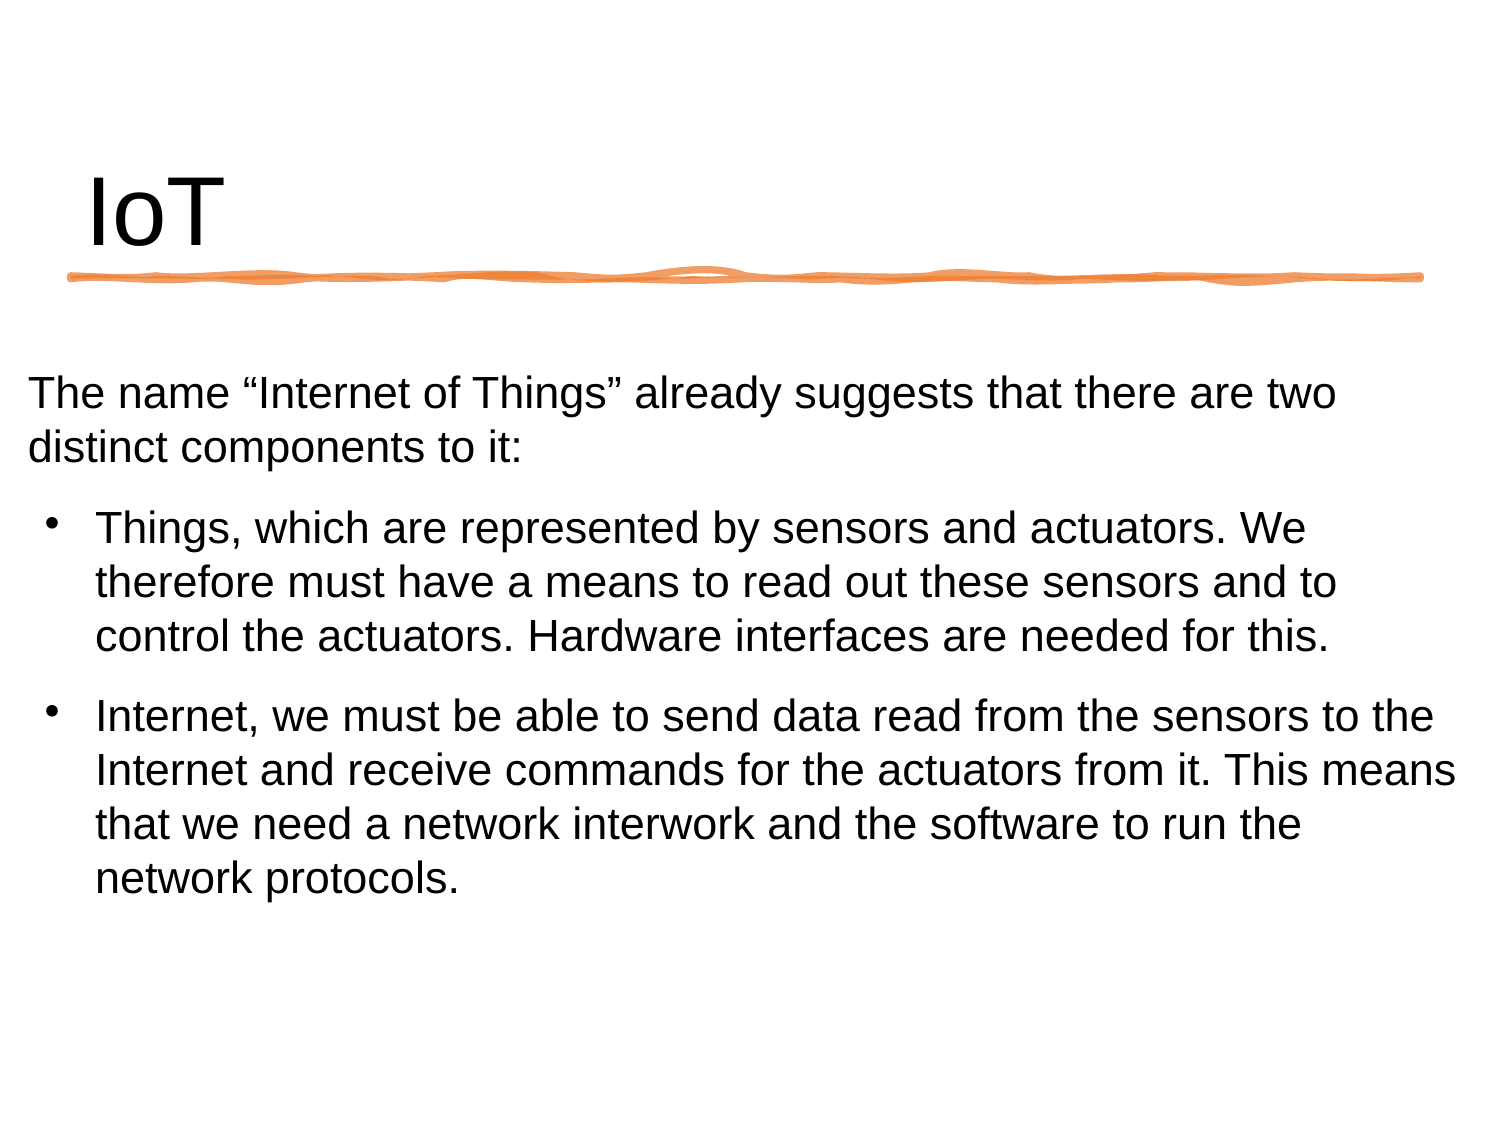

# IoT

The name “Internet of Things” already suggests that there are two distinct components to it:
Things, which are represented by sensors and actuators. We therefore must have a means to read out these sensors and to control the actuators. Hardware interfaces are needed for this.
Internet, we must be able to send data read from the sensors to the Internet and receive commands for the actuators from it. This means that we need a network interwork and the software to run the network protocols.